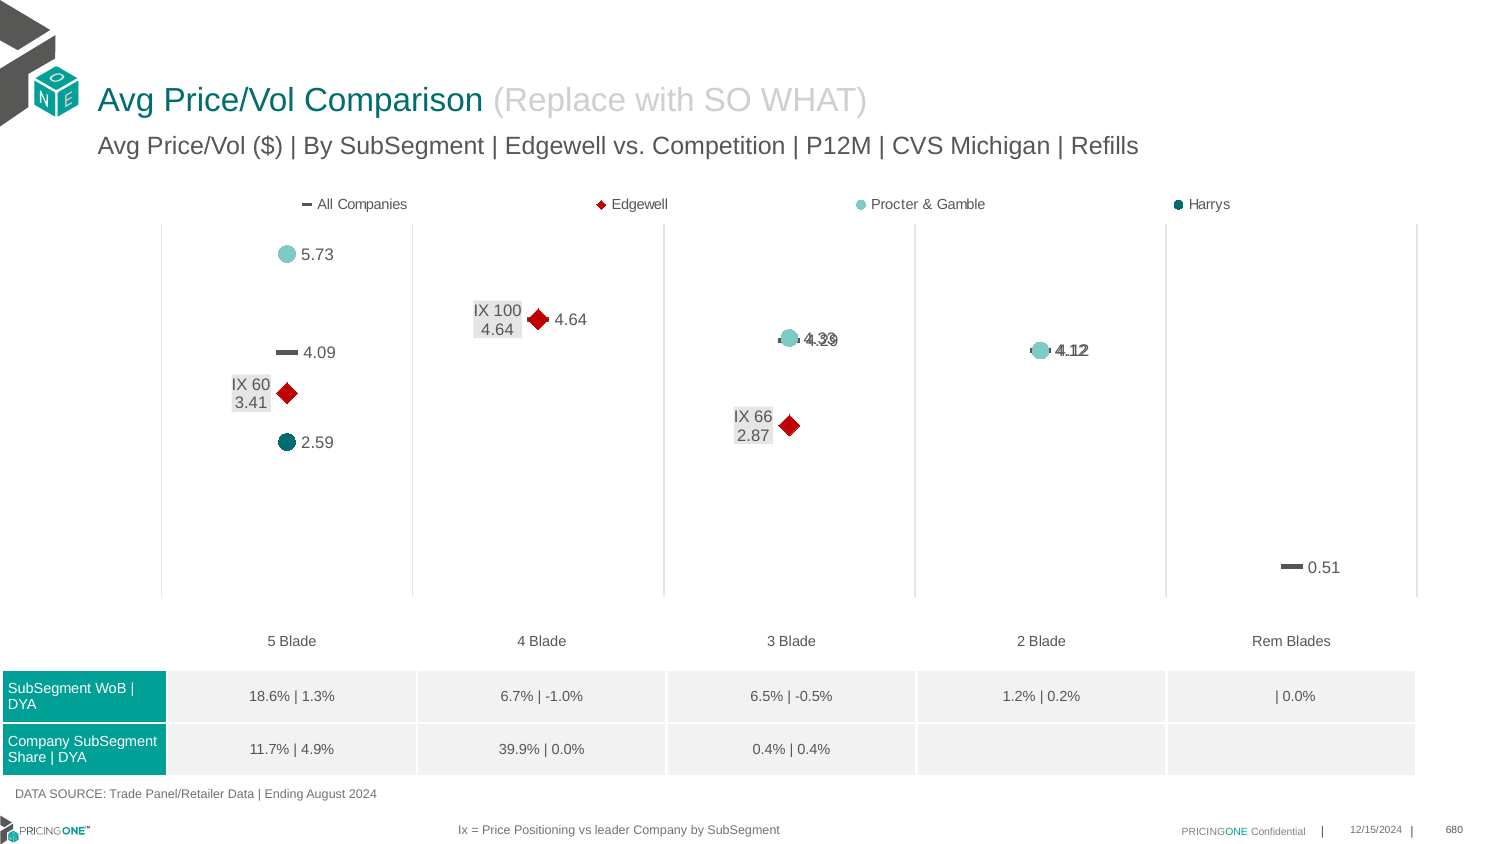

# Avg Price/Vol Comparison (Replace with SO WHAT)
Avg Price/Vol ($) | By SubSegment | Edgewell vs. Competition | P12M | CVS Michigan | Refills

### Chart

| Category | All Companies | Edgewell | Procter & Gamble | Harrys |
|---|---|---|---|---|
| IX 60 | 4.09 | 3.41 | 5.73 | 2.59 |
| IX 100 | 4.64 | 4.64 | None | None |
| IX 66 | 4.29 | 2.87 | 4.33 | None |
| None | 4.12 | None | 4.12 | None |
| None | 0.51 | None | None | None |
|  | 5 Blade | 4 Blade | 3 Blade | 2 Blade | Rem Blades |
| --- | --- | --- | --- | --- | --- |
| SubSegment WoB | DYA | 18.6% | 1.3% | 6.7% | -1.0% | 6.5% | -0.5% | 1.2% | 0.2% | | 0.0% |
| Company SubSegment Share | DYA | 11.7% | 4.9% | 39.9% | 0.0% | 0.4% | 0.4% |  |  |
DATA SOURCE: Trade Panel/Retailer Data | Ending August 2024
Ix = Price Positioning vs leader Company by SubSegment
12/15/2024
680